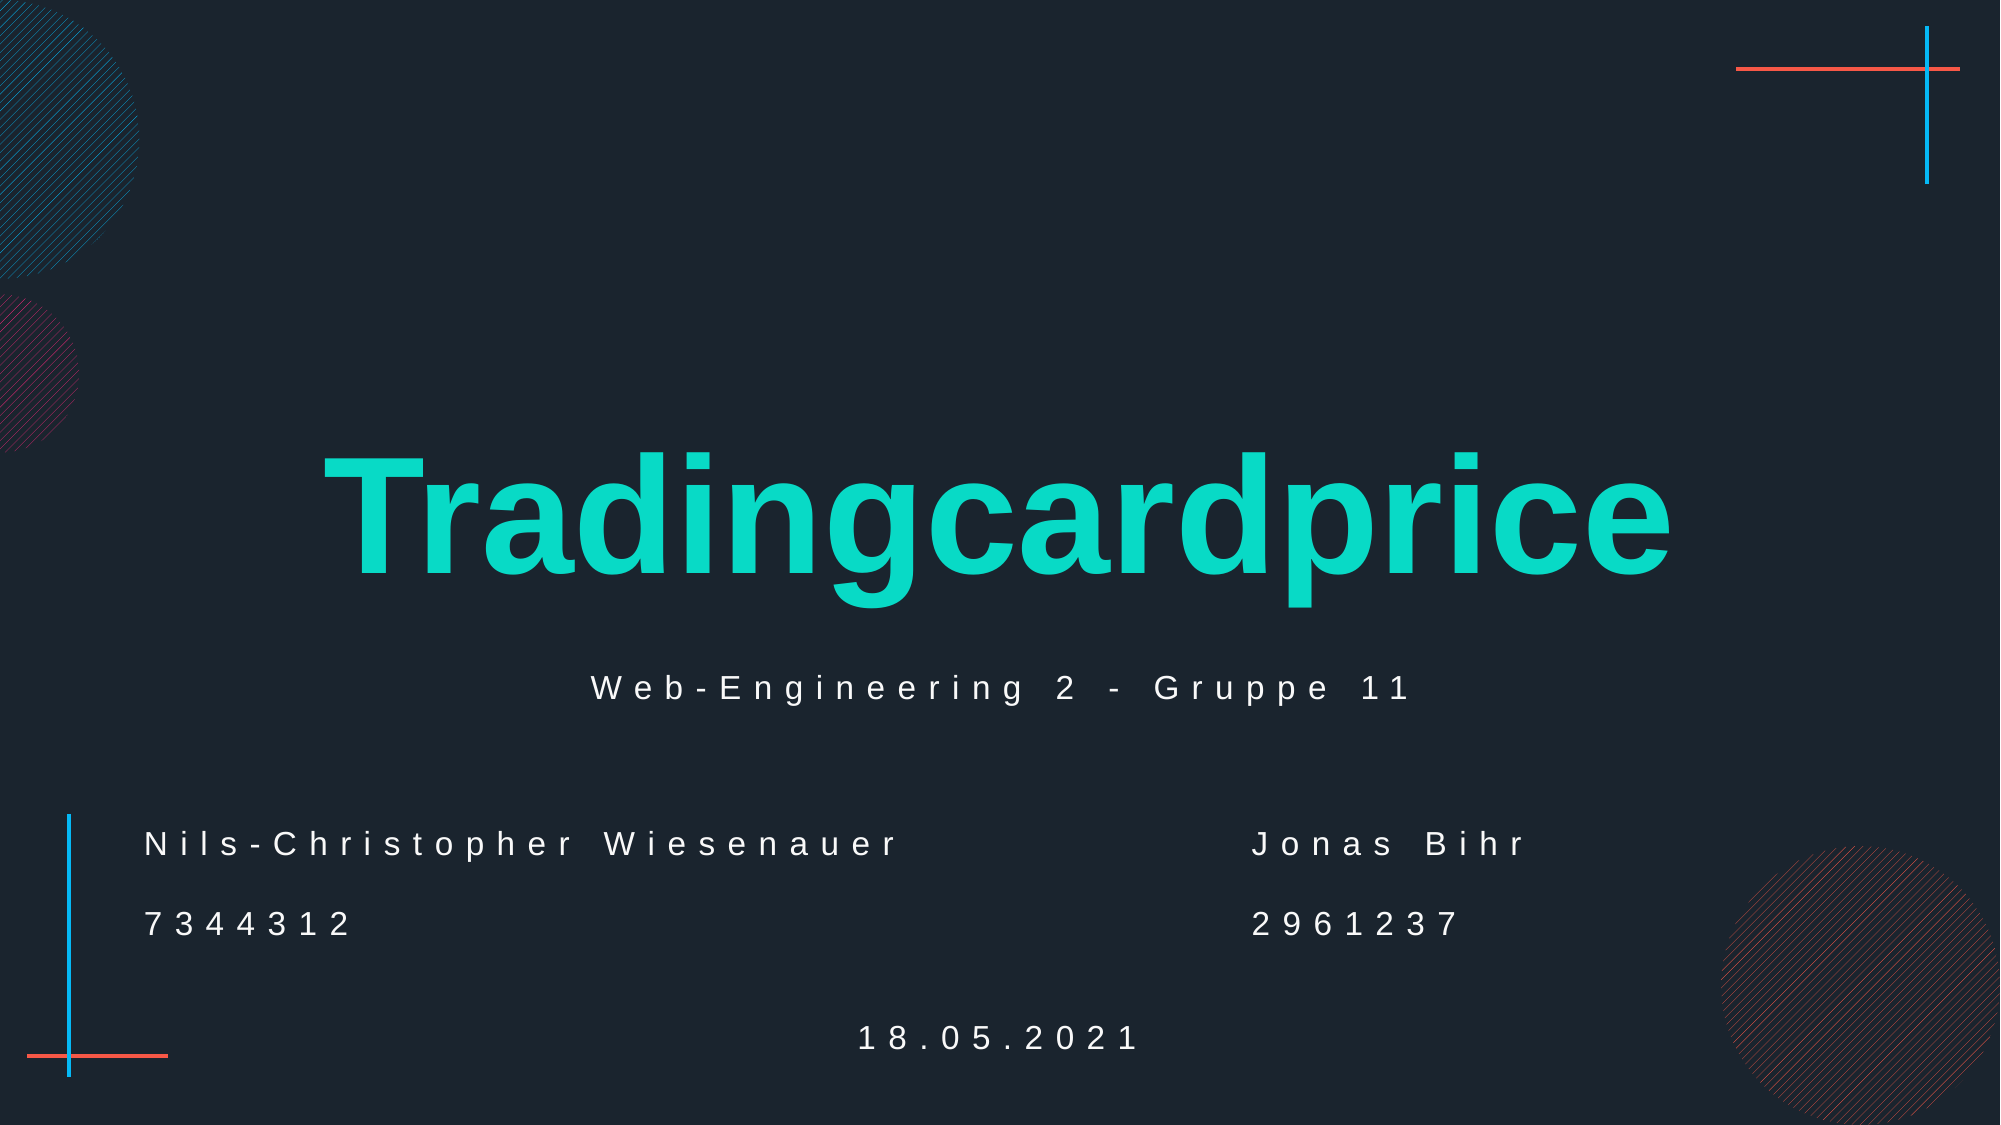

Tradingcardprice
Web-Engineering 2 - Gruppe 11

Nils-Christopher Wiesenauer
7344312

Jonas Bihr
2961237

18.05.2021